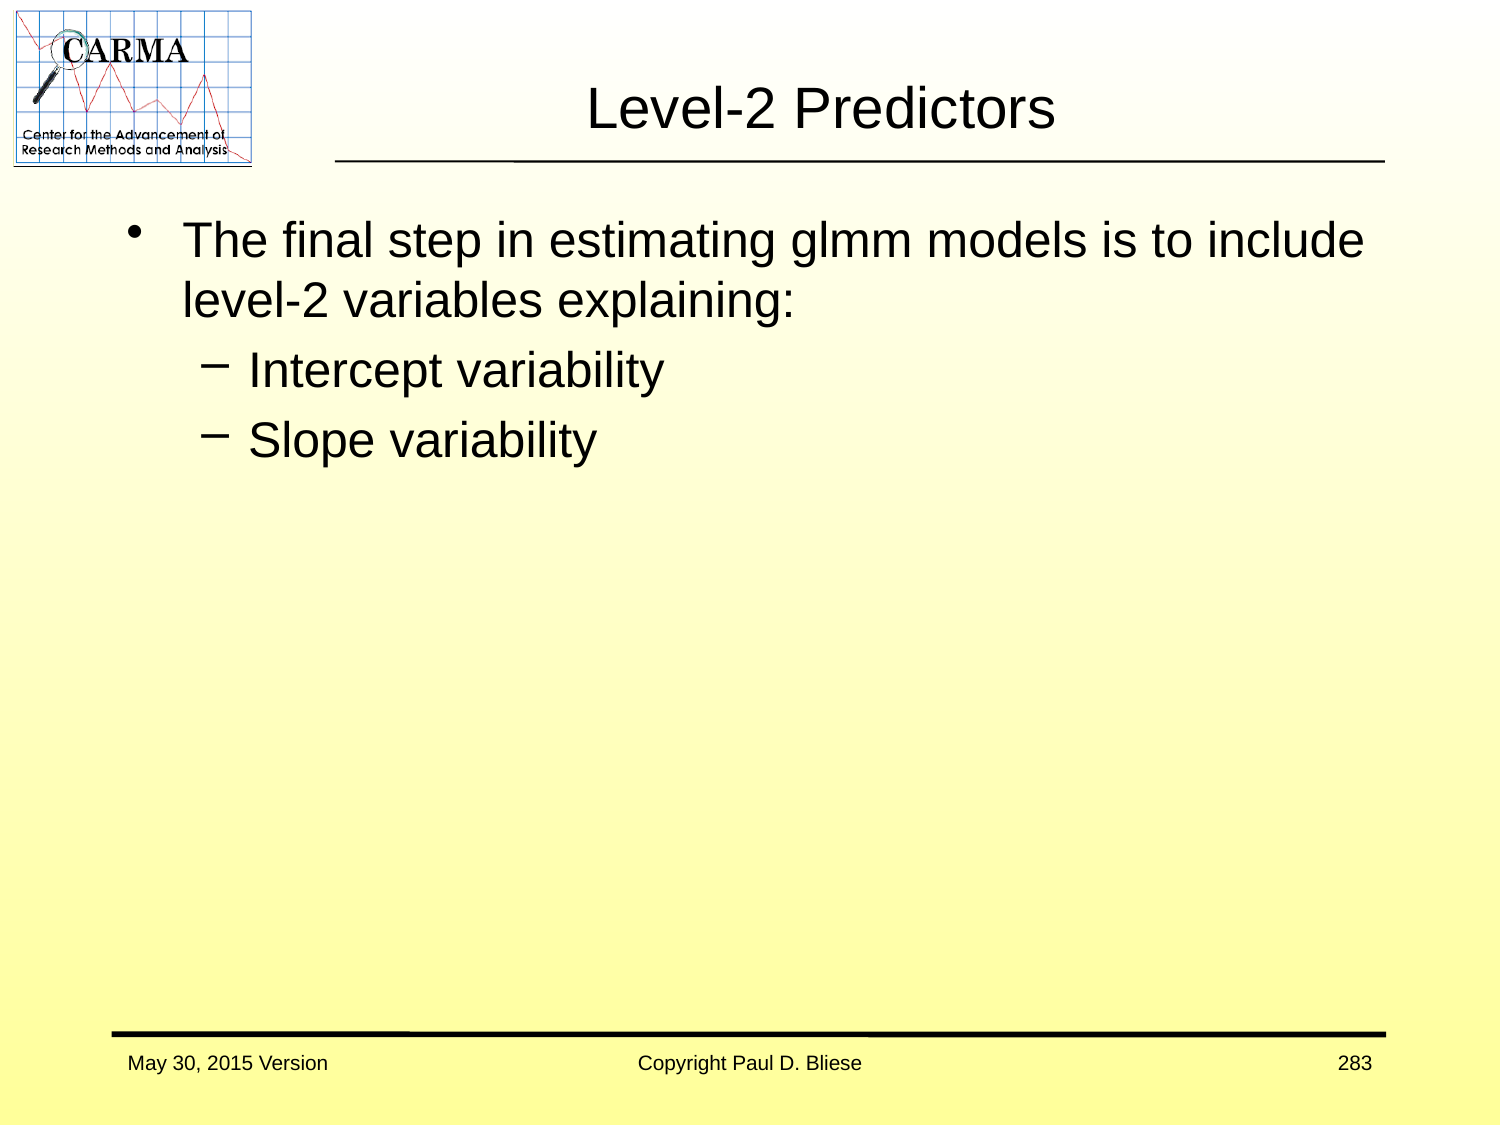

# Level-2 Predictors
The final step in estimating glmm models is to include level-2 variables explaining:
Intercept variability
Slope variability

May 30, 2015 Version
Copyright Paul D. Bliese
283